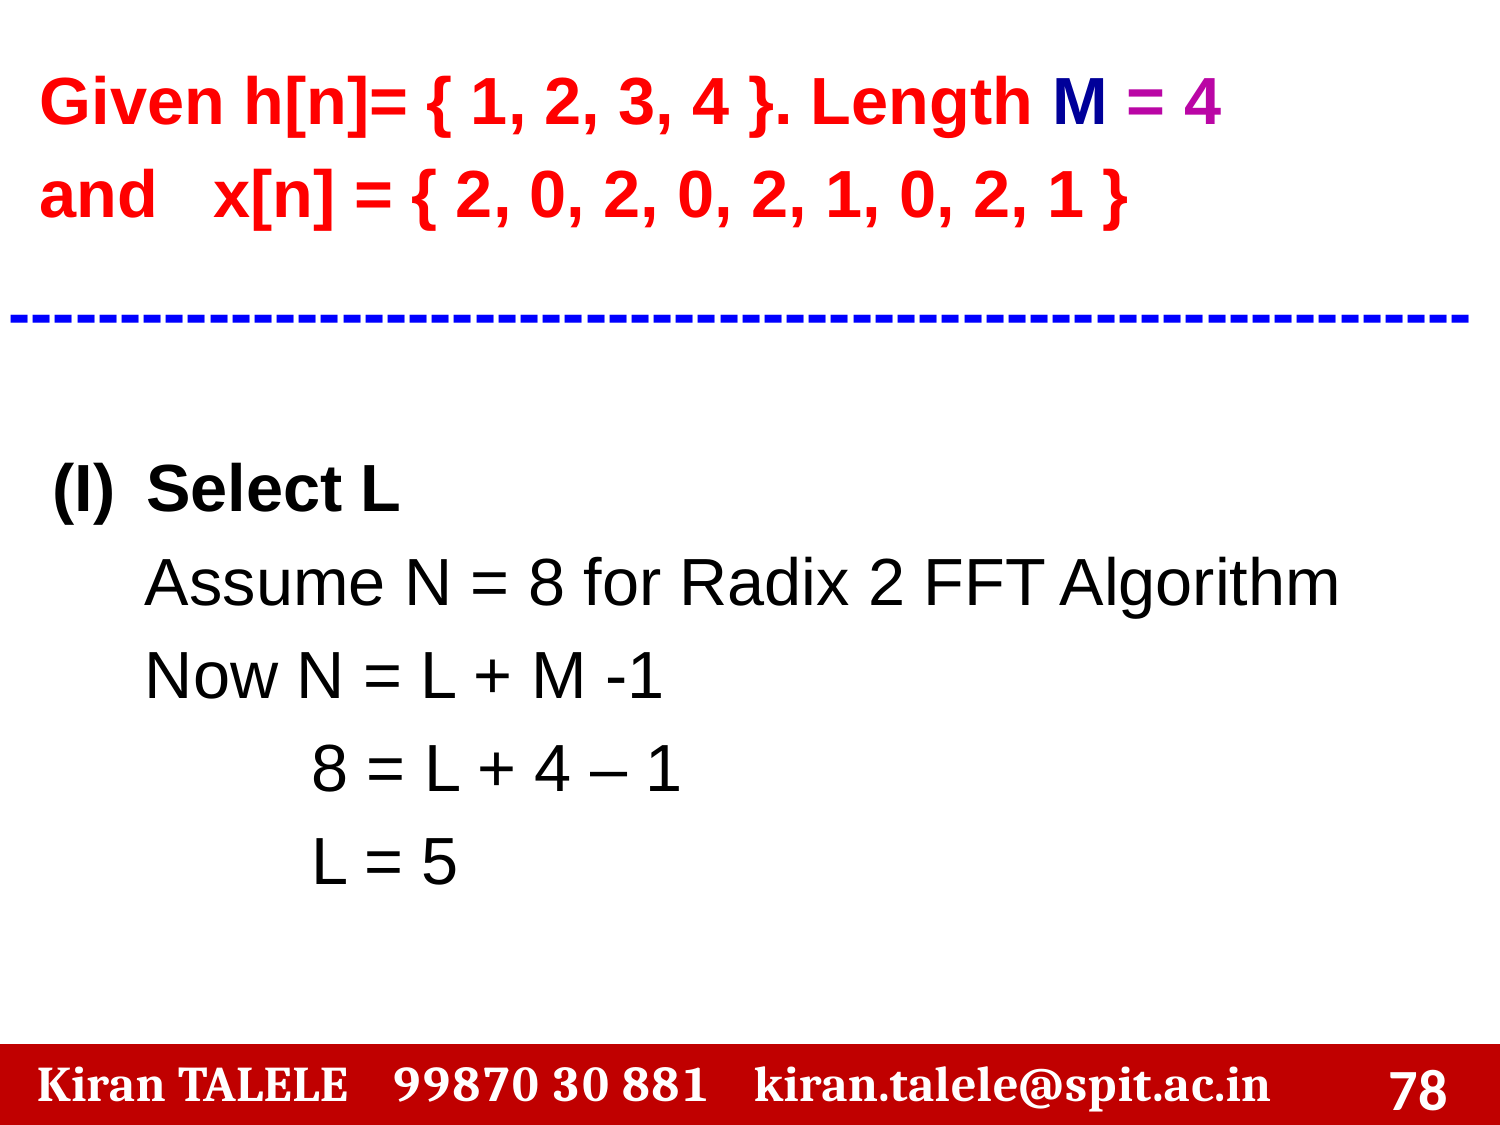

Given h[n]= { 1, 2, 3, 4 }. Length M = 4
and   x[n] = { 2, 0, 2, 0, 2, 1, 0, 2, 1 }
 ------------------------------------------------------------------
Select L
     Assume N = 8 for Radix 2 FFT Algorithm
     Now N = L + M -1
              8 = L + 4 – 1
              L = 5
  Kiran TALELE    99870 30 881    kiran.talele@spit.ac.in
78